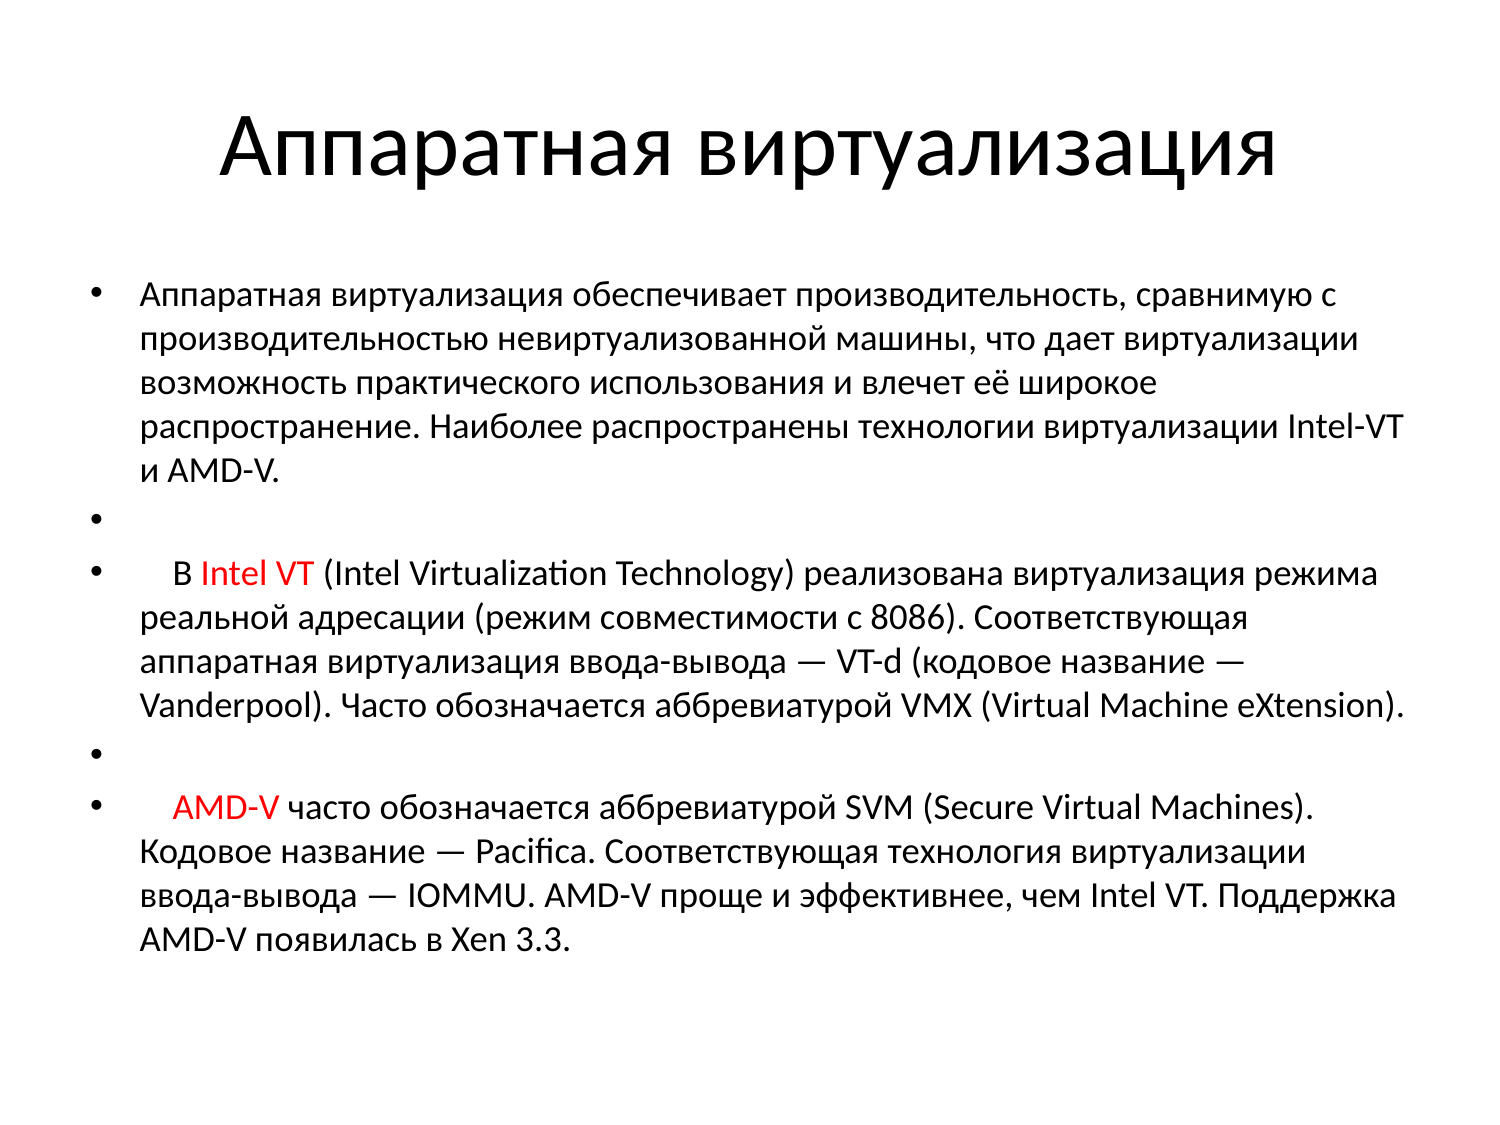

# Аппаратная виртуализация
Аппаратная виртуализация обеспечивает производительность, сравнимую с производительностью невиртуализованной машины, что дает виртуализации возможность практического использования и влечет её широкое распространение. Наиболее распространены технологии виртуализации Intel-VT и AMD-V.

    В Intel VT (Intel Virtualization Technology) реализована виртуализация режима реальной адресации (режим совместимости с 8086). Соответствующая аппаратная виртуализация ввода-вывода — VT-d (кодовое название — Vanderpool). Часто обозначается аббревиатурой VMX (Virtual Machine eXtension).

    AMD-V часто обозначается аббревиатурой SVM (Secure Virtual Machines). Кодовое название — Pacifica. Соответствующая технология виртуализации ввода-вывода — IOMMU. AMD-V проще и эффективнее, чем Intel VT. Поддержка AMD-V появилась в Xen 3.3.